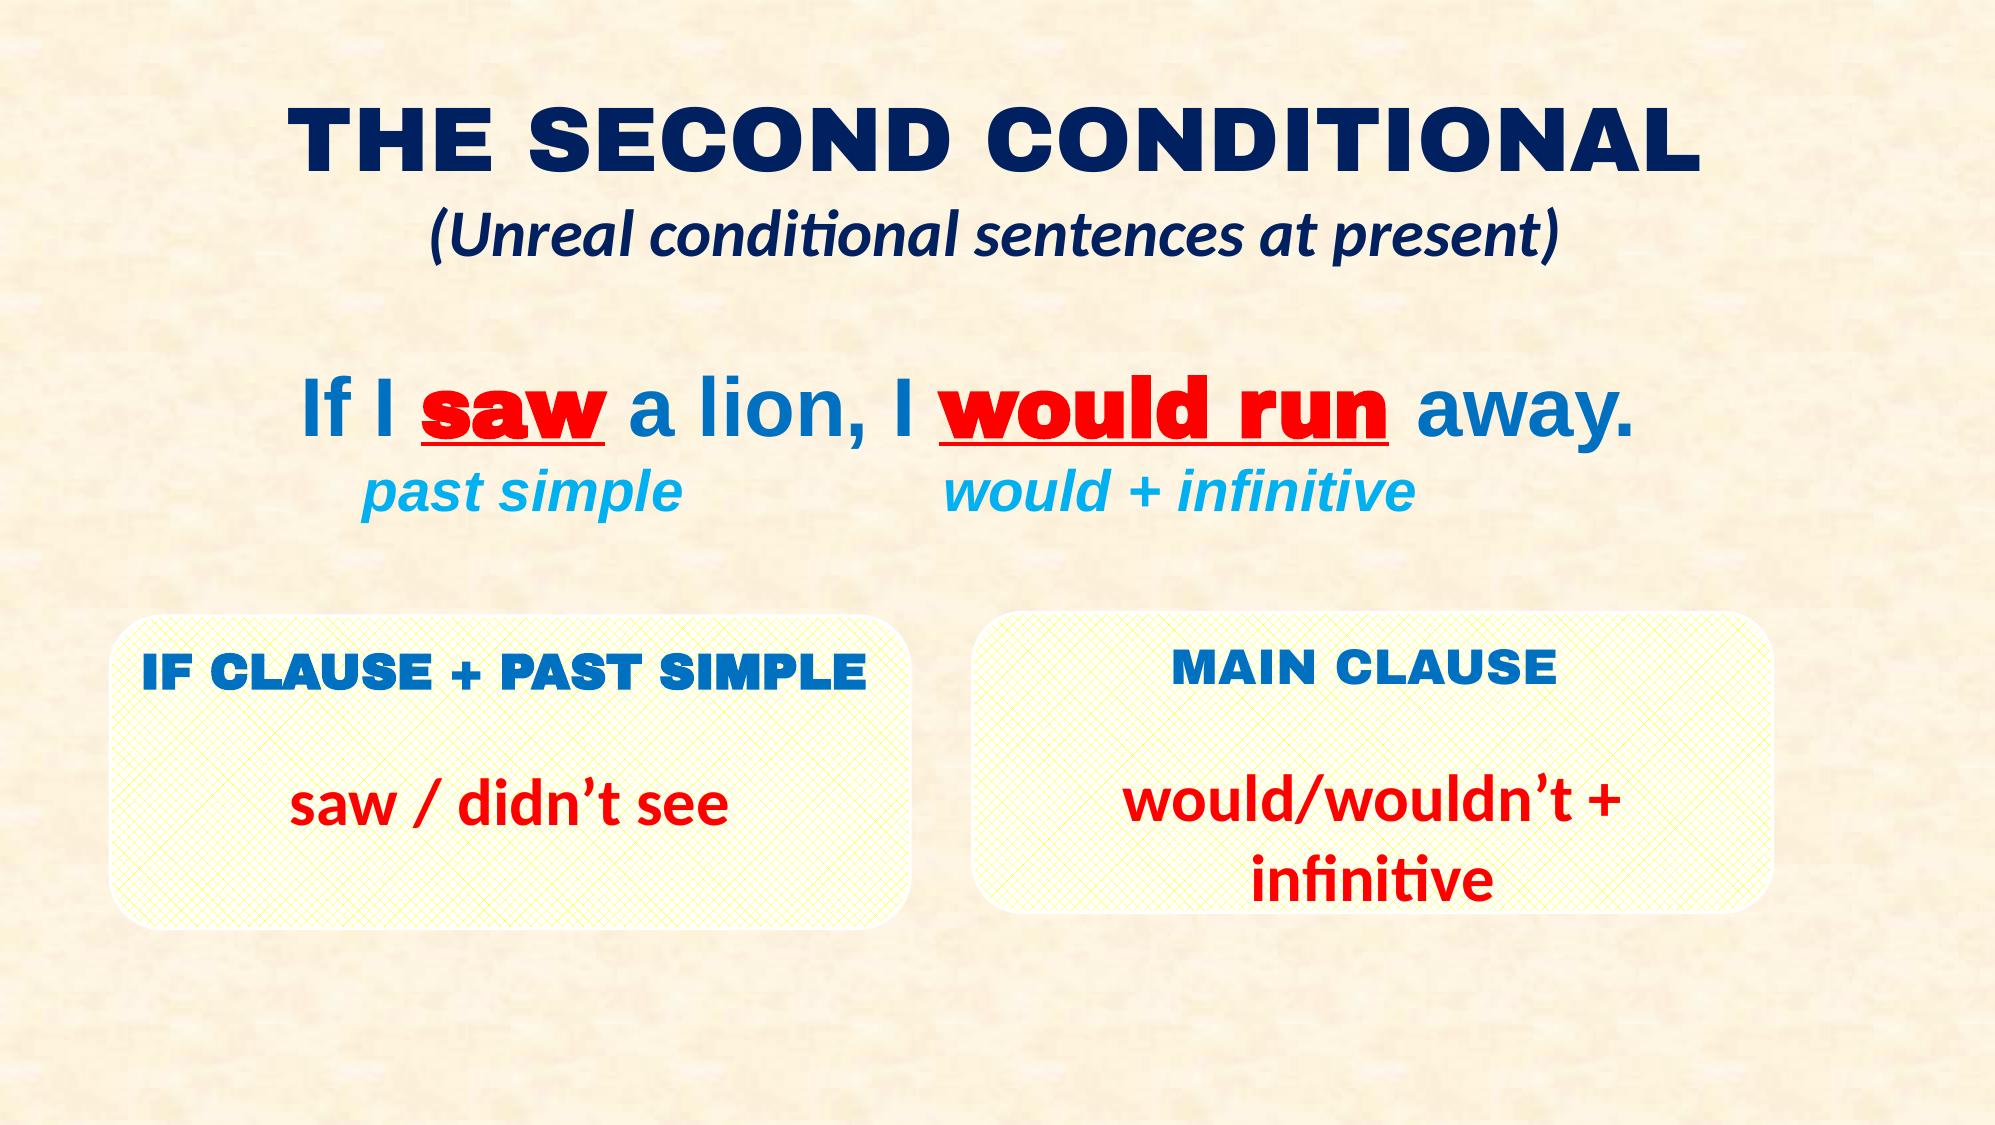

# THE SECOND CONDITIONAL (Unreal conditional sentences at present)
If I saw a lion, I would run away.
      past simple                would + infinitive
MAIN CLAUSE

would/wouldn’t + infinitive

IF CLAUSE + PAST SIMPLE

saw / didn’t see